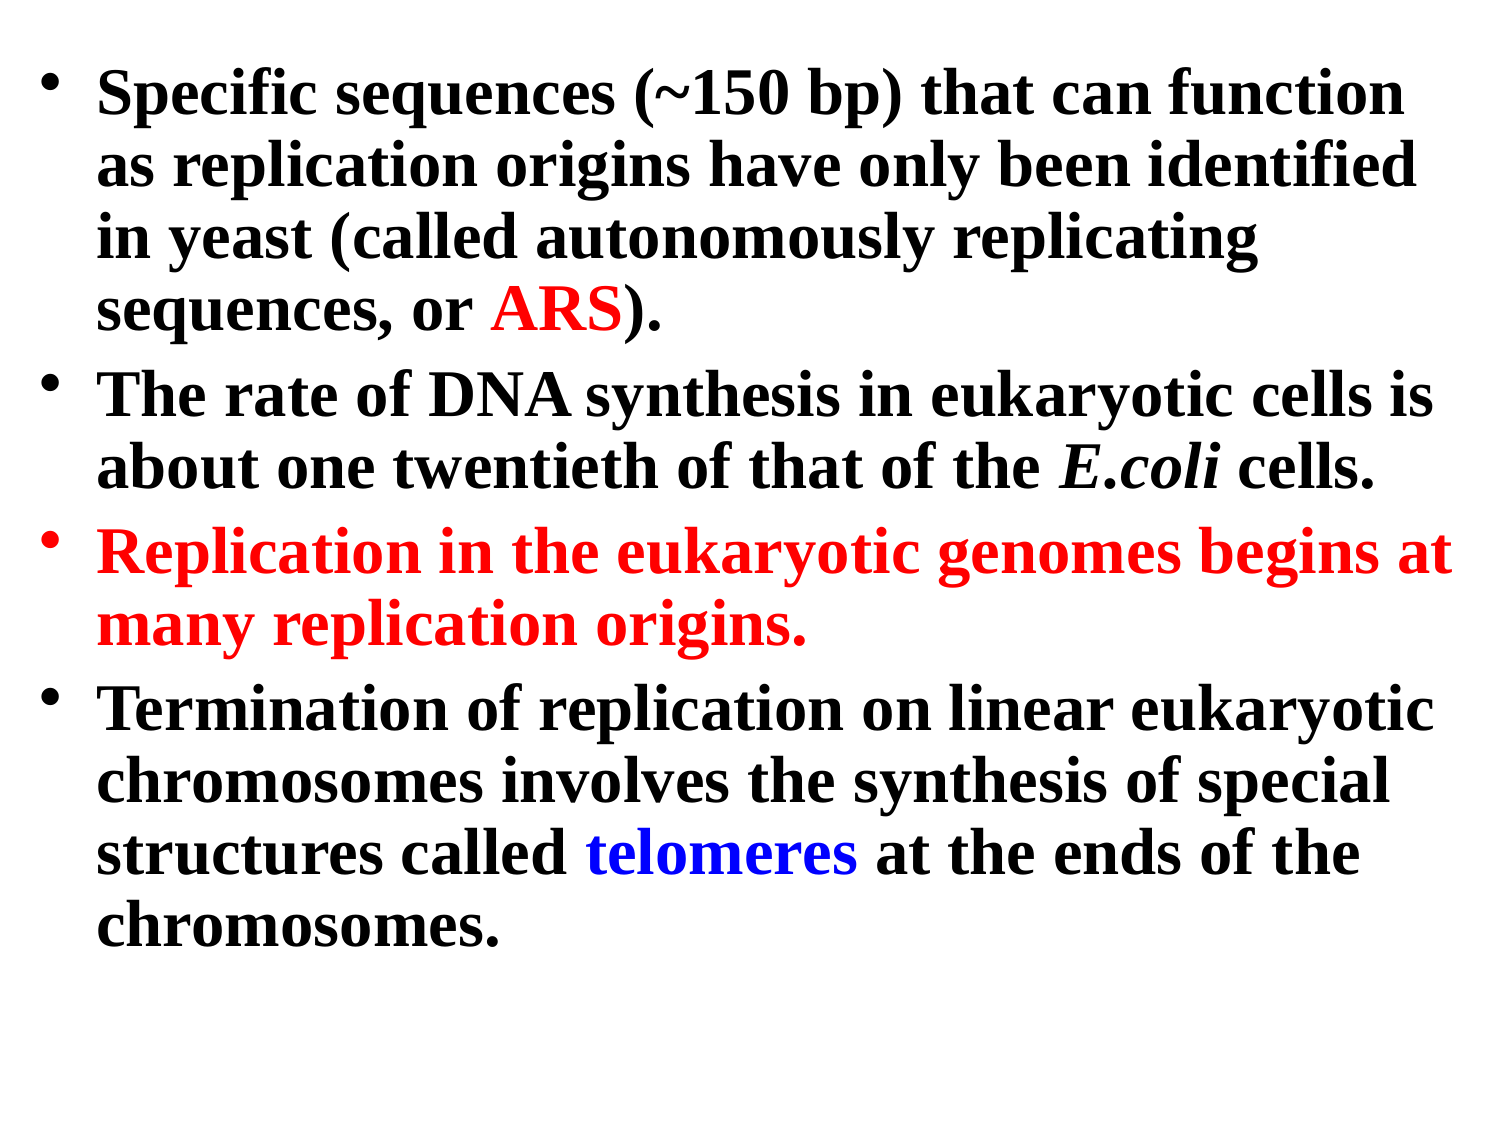

Specific sequences (~150 bp) that can function as replication origins have only been identified in yeast (called autonomously replicating sequences, or ARS).
The rate of DNA synthesis in eukaryotic cells is about one twentieth of that of the E.coli cells.
Replication in the eukaryotic genomes begins at many replication origins.
Termination of replication on linear eukaryotic chromosomes involves the synthesis of special structures called telomeres at the ends of the chromosomes.